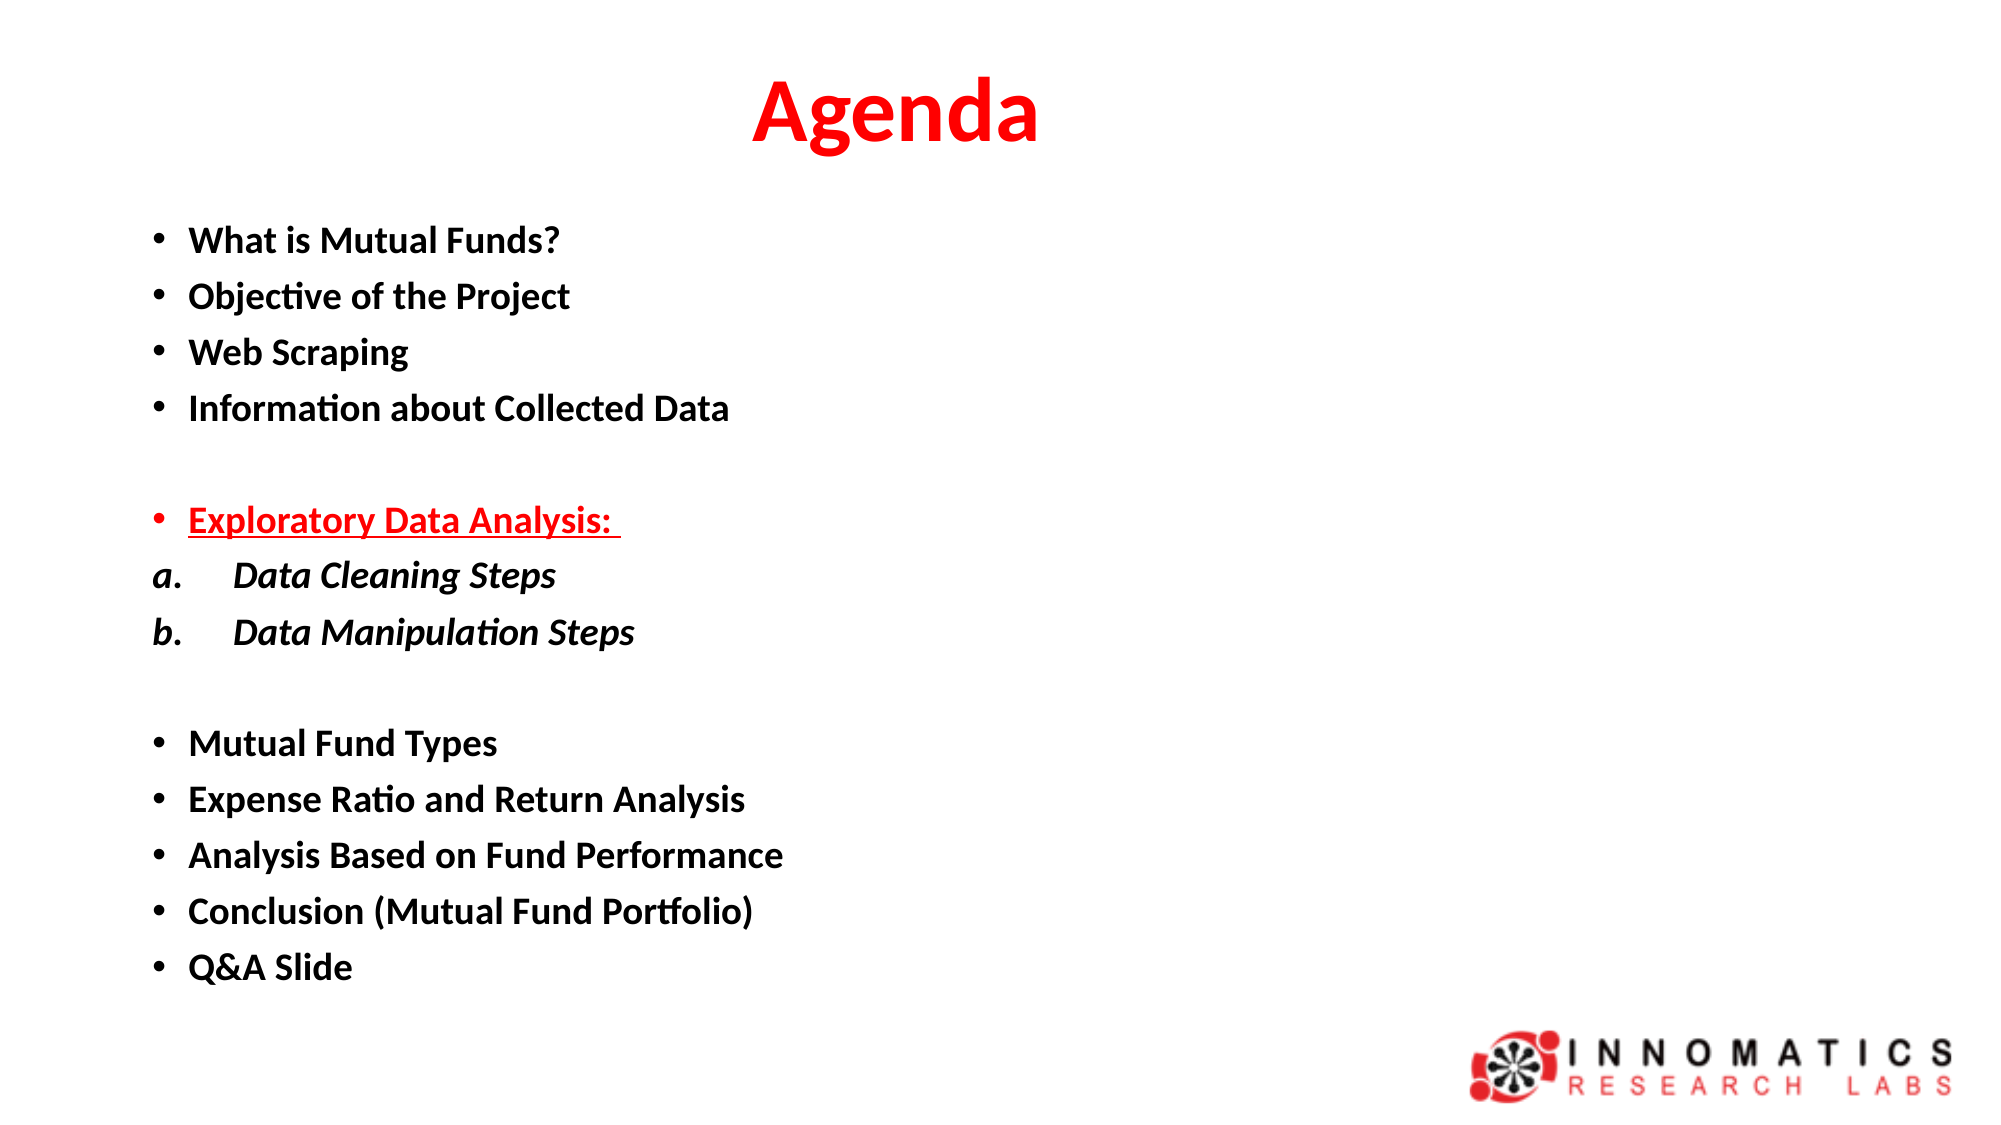

# Agenda
What is Mutual Funds?
Objective of the Project
Web Scraping
Information about Collected Data

Exploratory Data Analysis:
Data Cleaning Steps
Data Manipulation Steps

Mutual Fund Types
Expense Ratio and Return Analysis
Analysis Based on Fund Performance
Conclusion (Mutual Fund Portfolio)
Q&A Slide